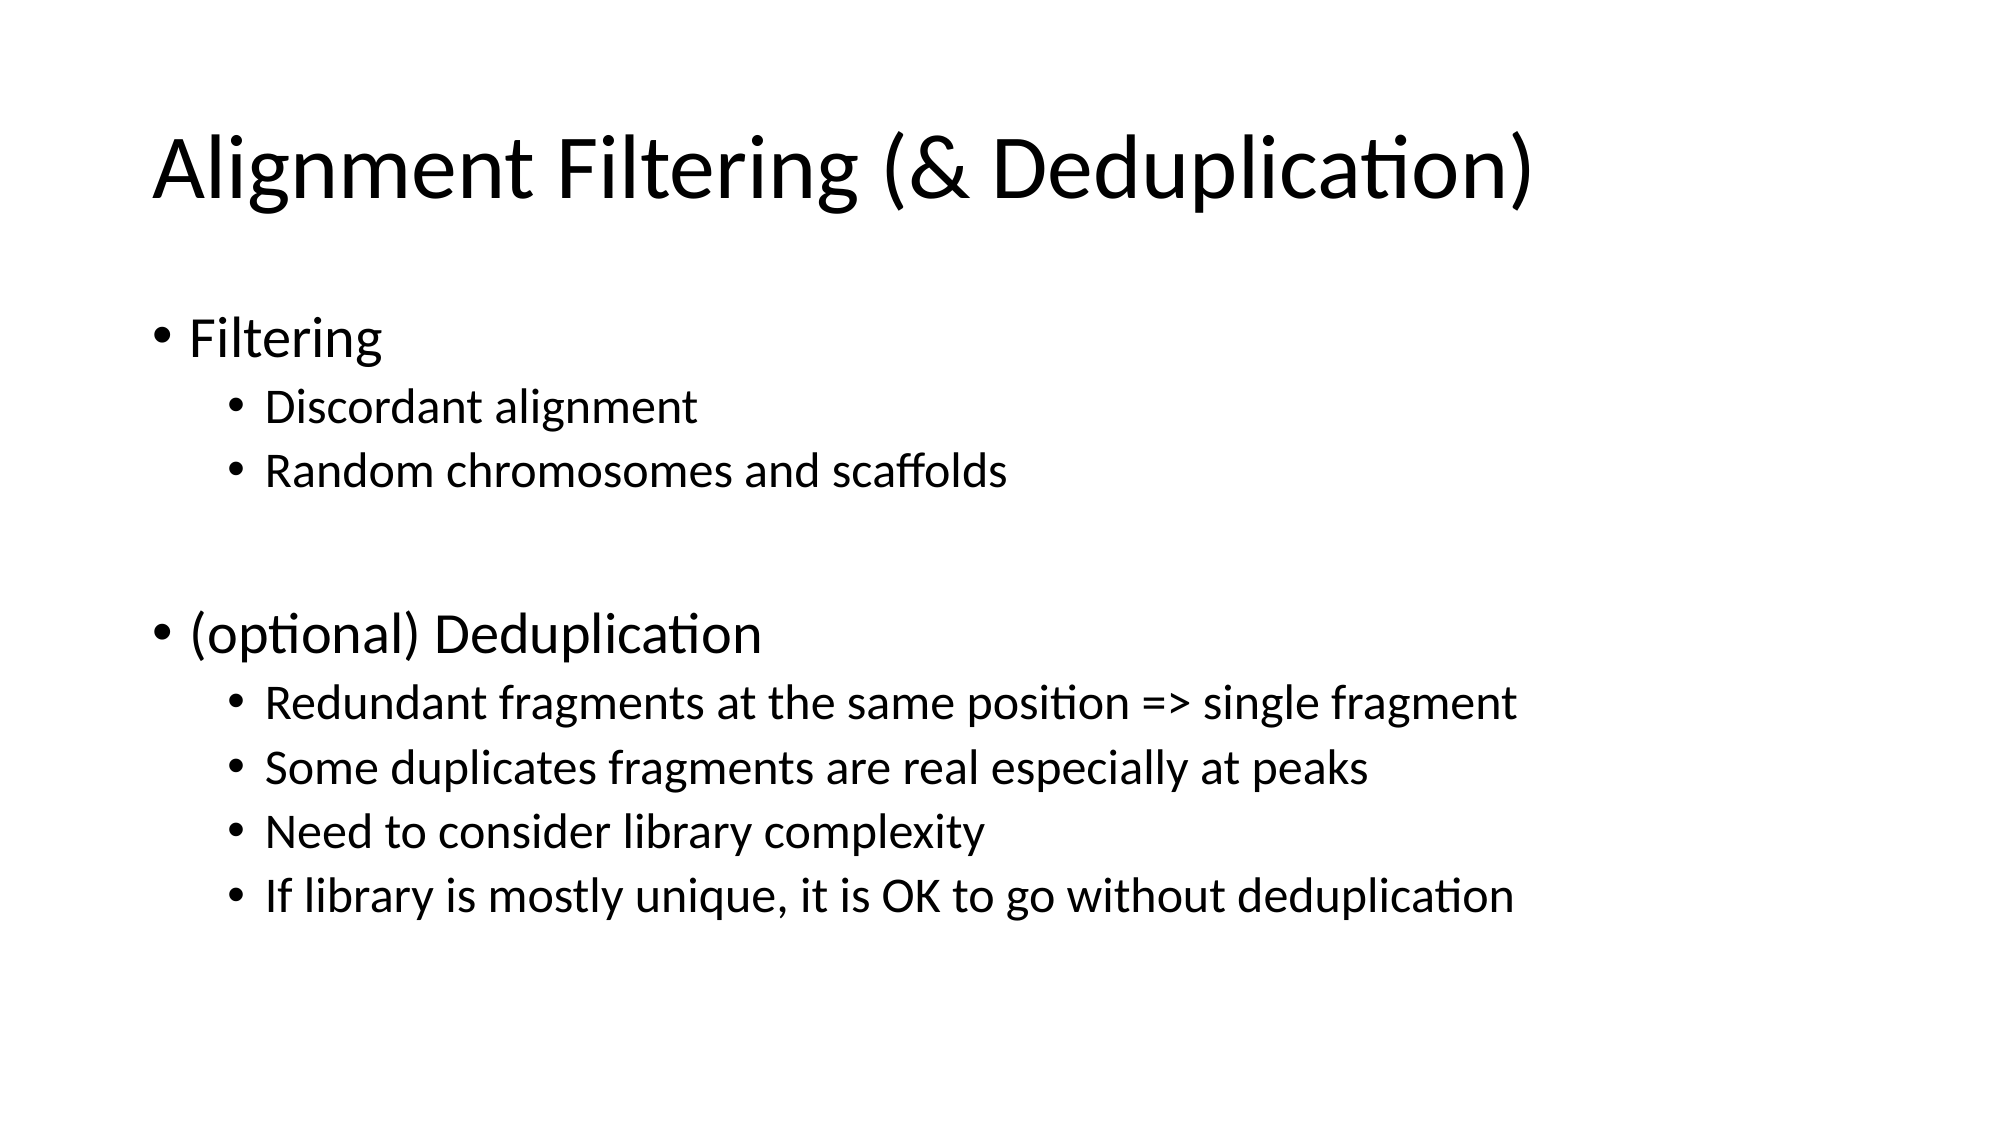

# Alignment Filtering (& Deduplication)
Filtering
Discordant alignment
Random chromosomes and scaffolds

(optional) Deduplication
Redundant fragments at the same position => single fragment
Some duplicates fragments are real especially at peaks
Need to consider library complexity
If library is mostly unique, it is OK to go without deduplication